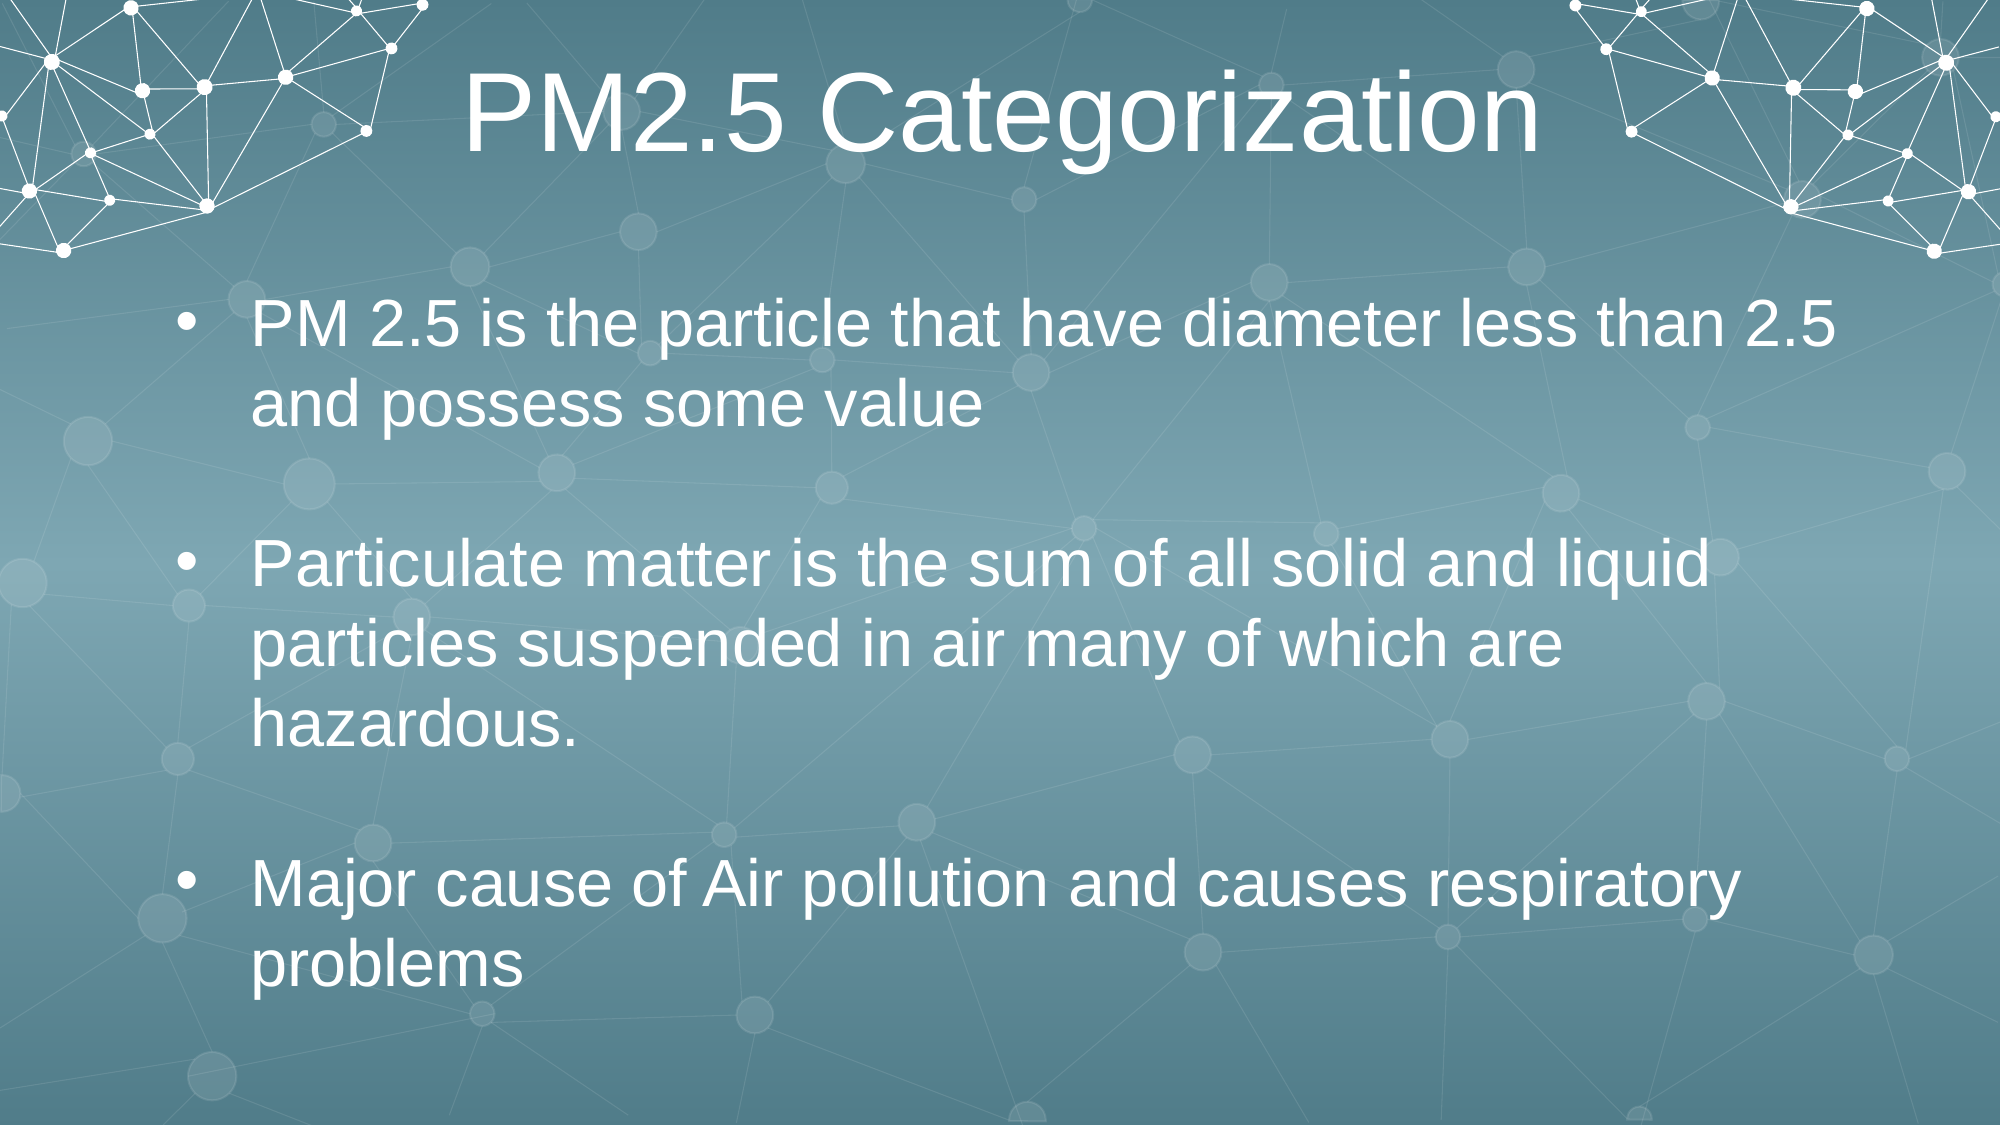

PM2.5 Categorization
PM 2.5 is the particle that have diameter less than 2.5 and possess some value

Particulate matter is the sum of all solid and liquid particles suspended in air many of which are hazardous.

Major cause of Air pollution and causes respiratory problems